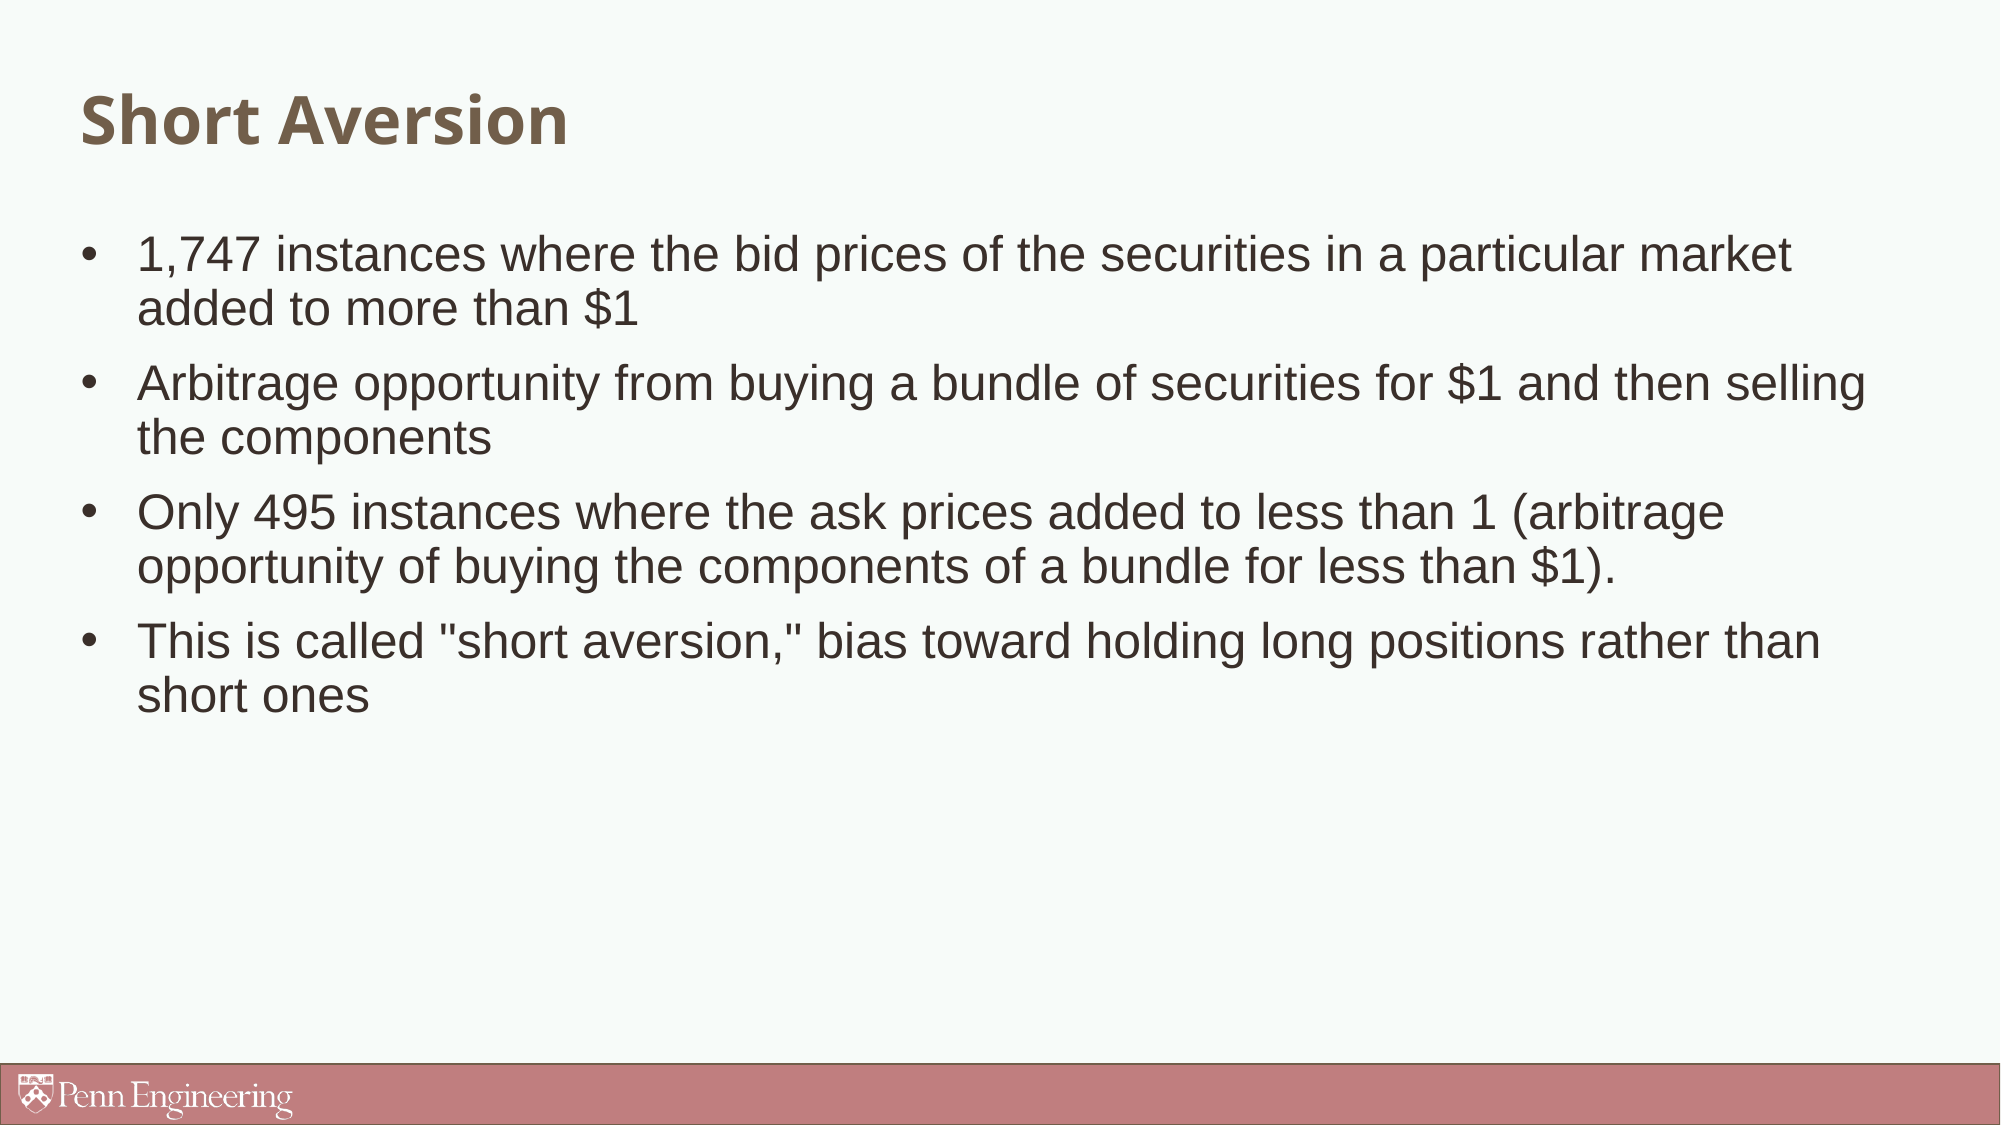

# Short Aversion
1,747 instances where the bid prices of the securities in a particular market added to more than $1
Arbitrage opportunity from buying a bundle of securities for $1 and then selling the components
Only 495 instances where the ask prices added to less than 1 (arbitrage opportunity of buying the components of a bundle for less than $1).
This is called "short aversion," bias toward holding long positions rather than short ones